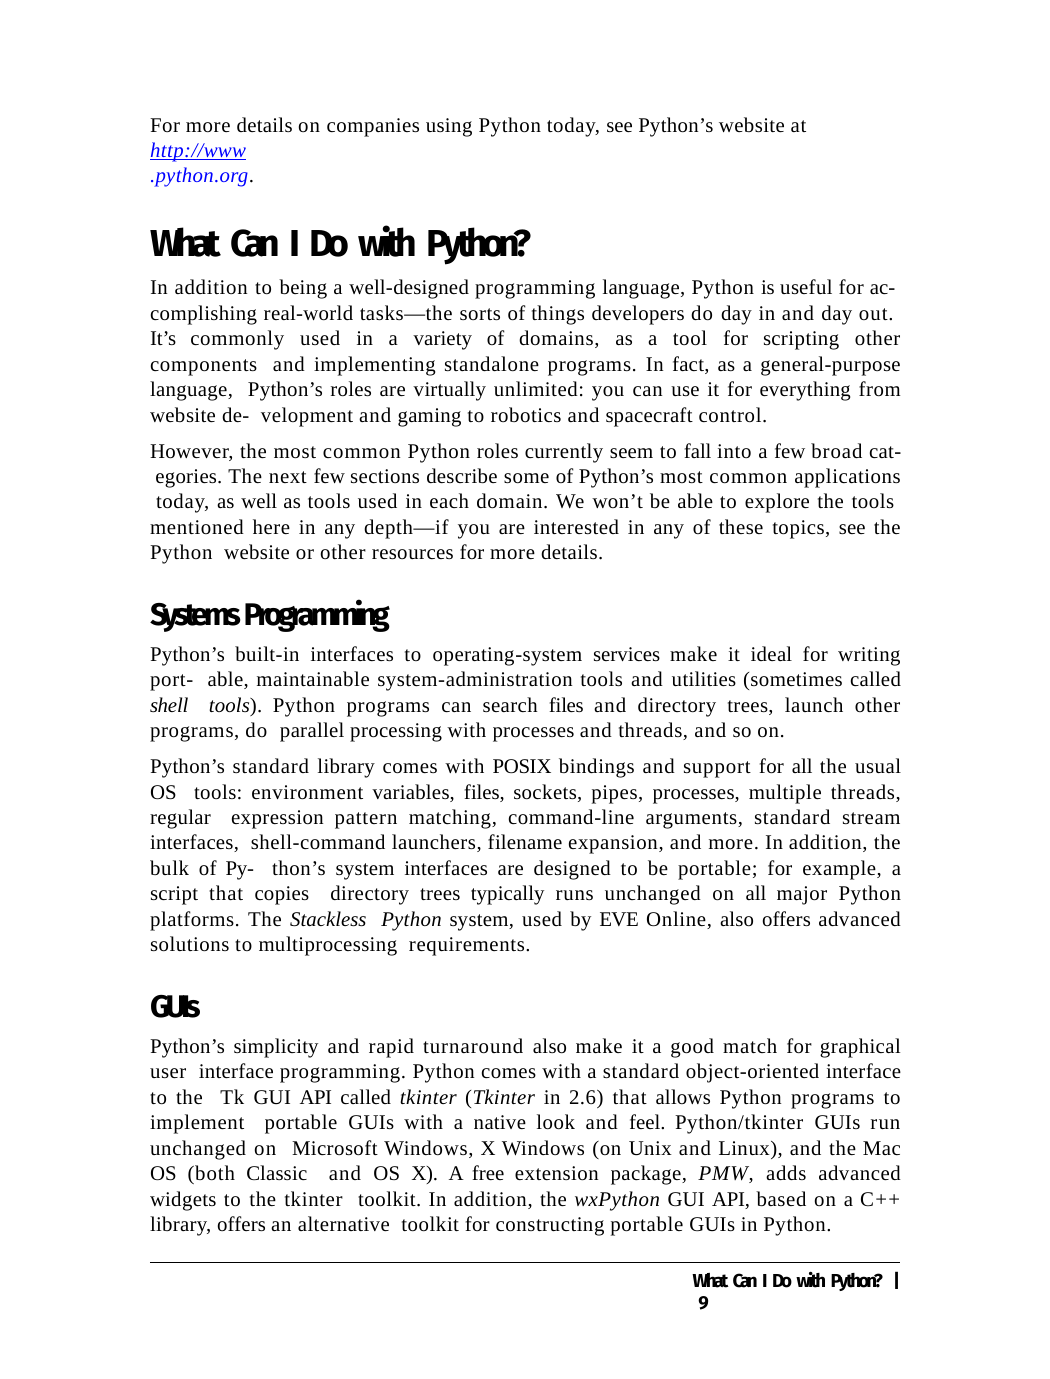

For more details on companies using Python today, see Python’s website at http://www
.python.org.

What Can I Do with Python?
In addition to being a well-designed programming language, Python is useful for ac-  complishing real-world tasks—the sorts of things developers do day in and day out.  It’s commonly used in a variety of domains, as a tool for scripting other components  and implementing standalone programs. In fact, as a general-purpose language,  Python’s roles are virtually unlimited: you can use it for everything from website de-  velopment and gaming to robotics and spacecraft control.
However, the most common Python roles currently seem to fall into a few broad cat-  egories. The next few sections describe some of Python’s most common applications  today, as well as tools used in each domain. We won’t be able to explore the tools  mentioned here in any depth—if you are interested in any of these topics, see the Python  website or other resources for more details.

Systems Programming
Python’s built-in interfaces to operating-system services make it ideal for writing port-  able, maintainable system-administration tools and utilities (sometimes called shell  tools). Python programs can search files and directory trees, launch other programs, do  parallel processing with processes and threads, and so on.
Python’s standard library comes with POSIX bindings and support for all the usual OS  tools: environment variables, files, sockets, pipes, processes, multiple threads, regular  expression pattern matching, command-line arguments, standard stream interfaces,  shell-command launchers, filename expansion, and more. In addition, the bulk of Py-  thon’s system interfaces are designed to be portable; for example, a script that copies  directory trees typically runs unchanged on all major Python platforms. The Stackless  Python system, used by EVE Online, also offers advanced solutions to multiprocessing  requirements.

GUIs
Python’s simplicity and rapid turnaround also make it a good match for graphical user  interface programming. Python comes with a standard object-oriented interface to the  Tk GUI API called tkinter (Tkinter in 2.6) that allows Python programs to implement  portable GUIs with a native look and feel. Python/tkinter GUIs run unchanged on  Microsoft Windows, X Windows (on Unix and Linux), and the Mac OS (both Classic  and OS X). A free extension package, PMW, adds advanced widgets to the tkinter  toolkit. In addition, the wxPython GUI API, based on a C++ library, offers an alternative  toolkit for constructing portable GUIs in Python.

What Can I Do with Python?  |  9